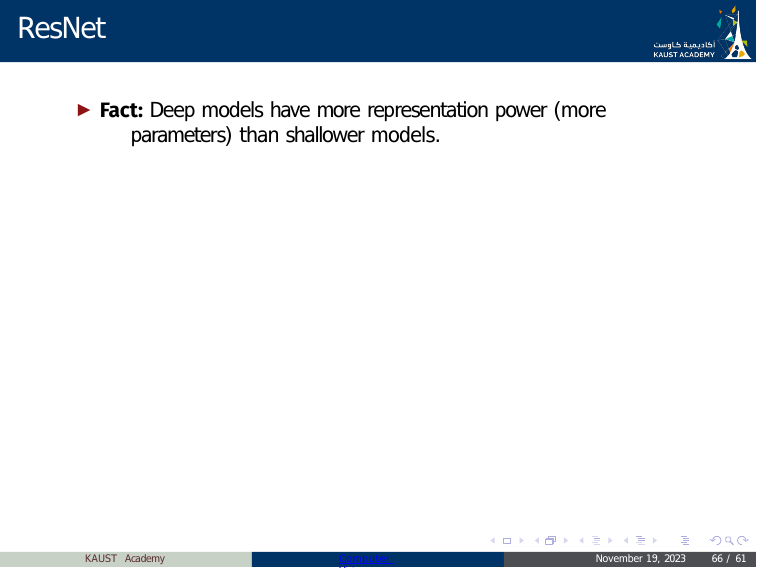

# ResNet
Fact: Deep models have more representation power (more 	parameters) than shallower models.

KAUST Academy
Computer Vision
November 19, 2023
66 / 61